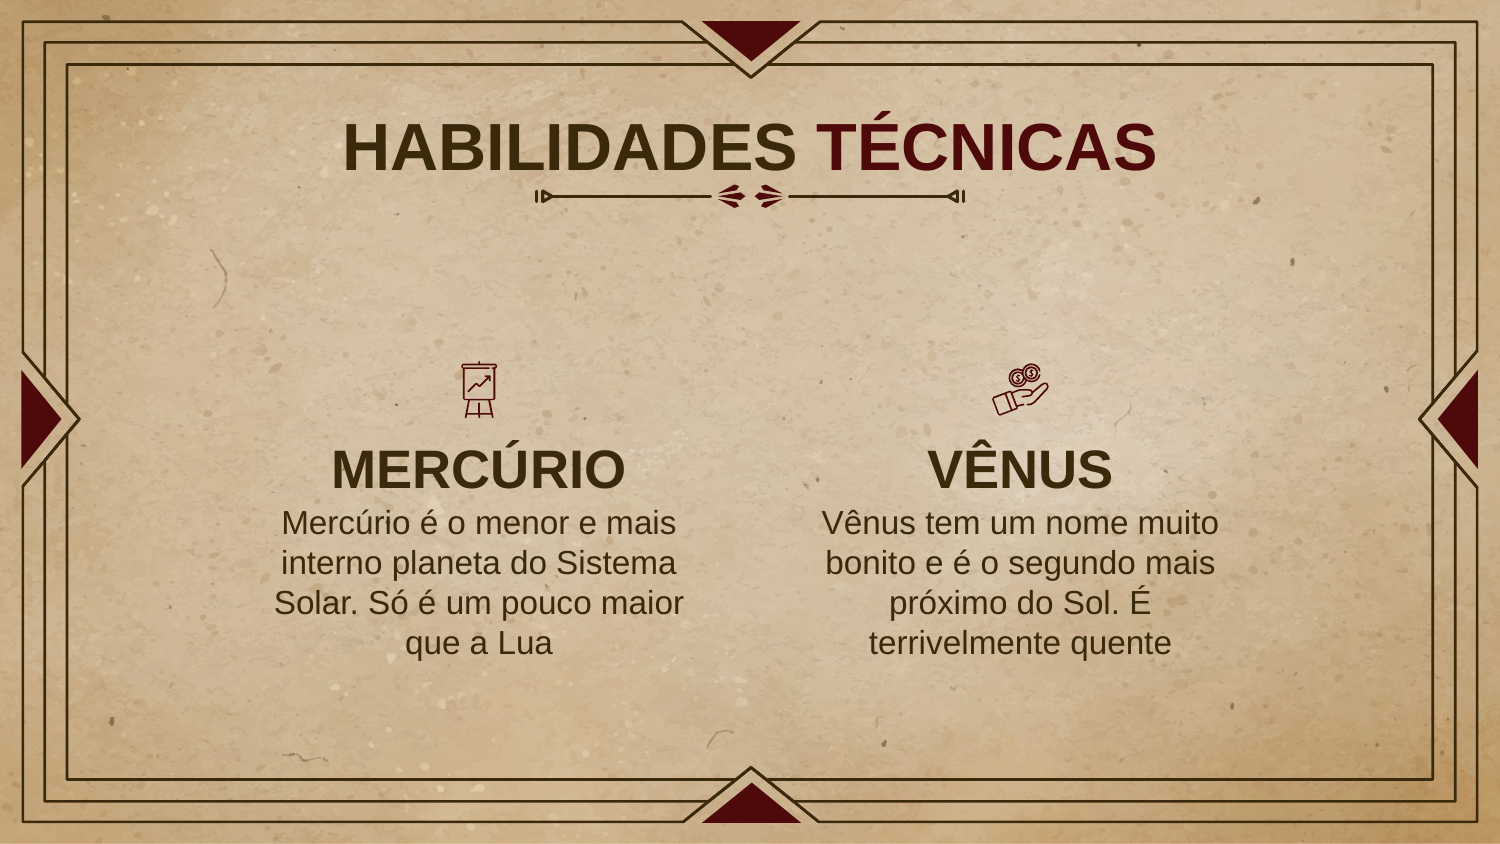

# HABILIDADES TÉCNICAS

MERCÚRIO
VÊNUS
Mercúrio é o menor e mais interno planeta do Sistema Solar. Só é um pouco maior que a Lua
Vênus tem um nome muito bonito e é o segundo mais próximo do Sol. É terrivelmente quente